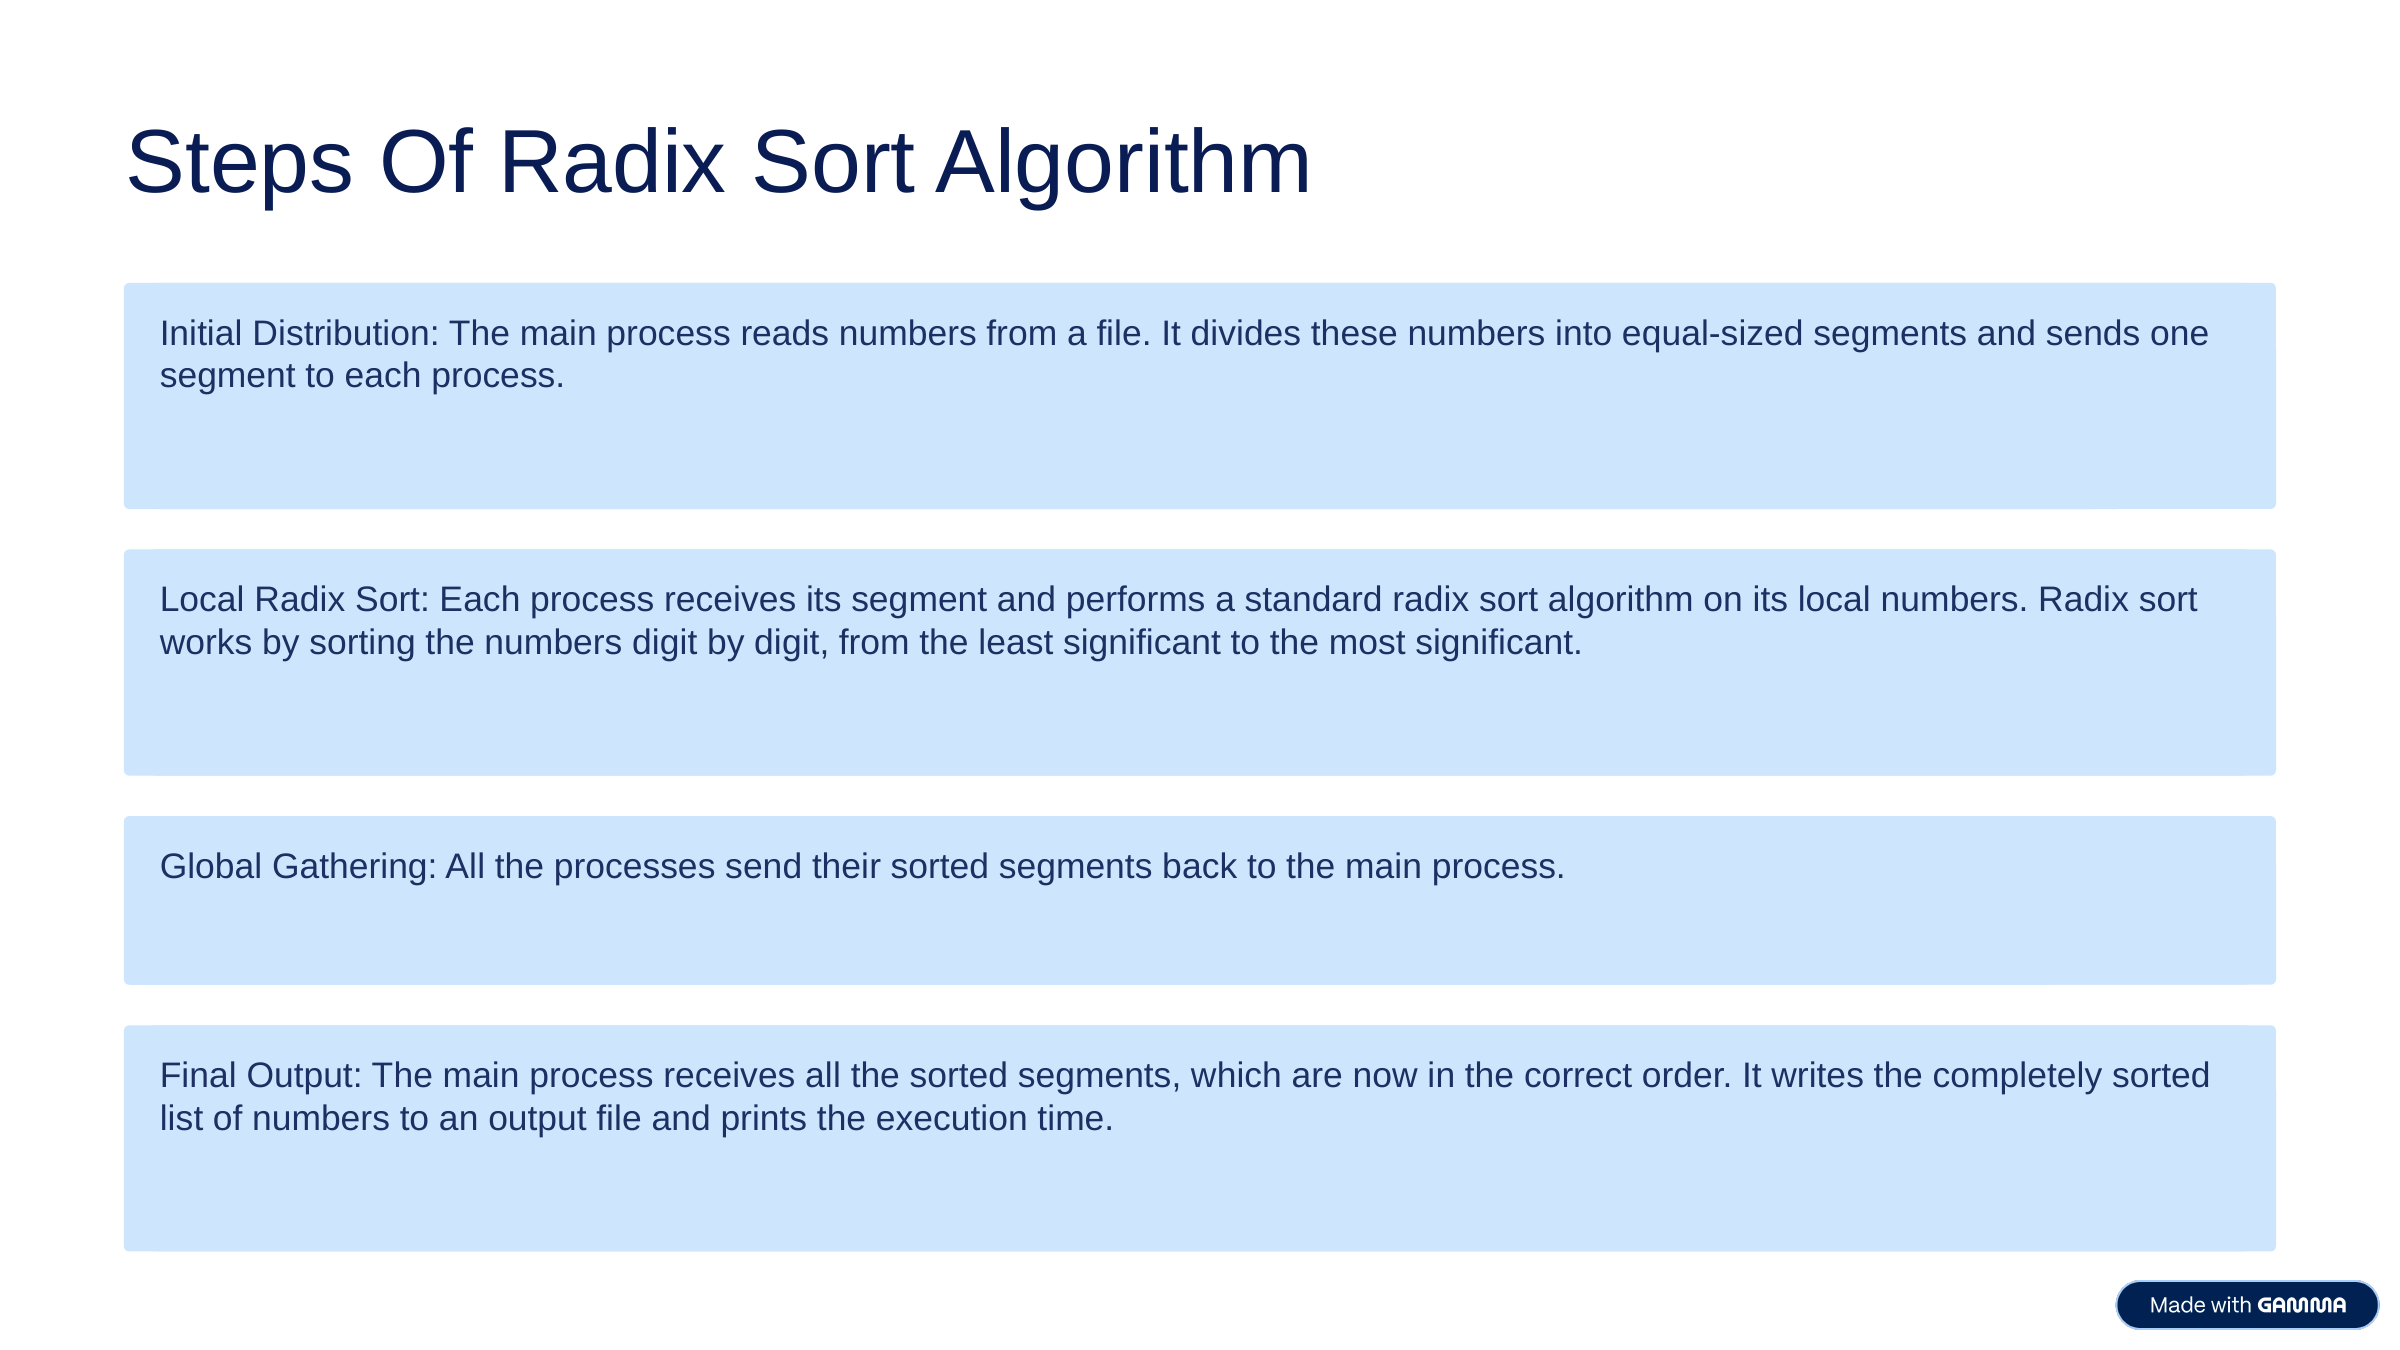

Steps Of Radix Sort Algorithm

Initial Distribution: The main process reads numbers from a file. It divides these numbers into equal-sized segments and sends one segment to each process.

Local Radix Sort: Each process receives its segment and performs a standard radix sort algorithm on its local numbers. Radix sort works by sorting the numbers digit by digit, from the least significant to the most significant.

Global Gathering: All the processes send their sorted segments back to the main process.

Final Output: The main process receives all the sorted segments, which are now in the correct order. It writes the completely sorted list of numbers to an output file and prints the execution time.